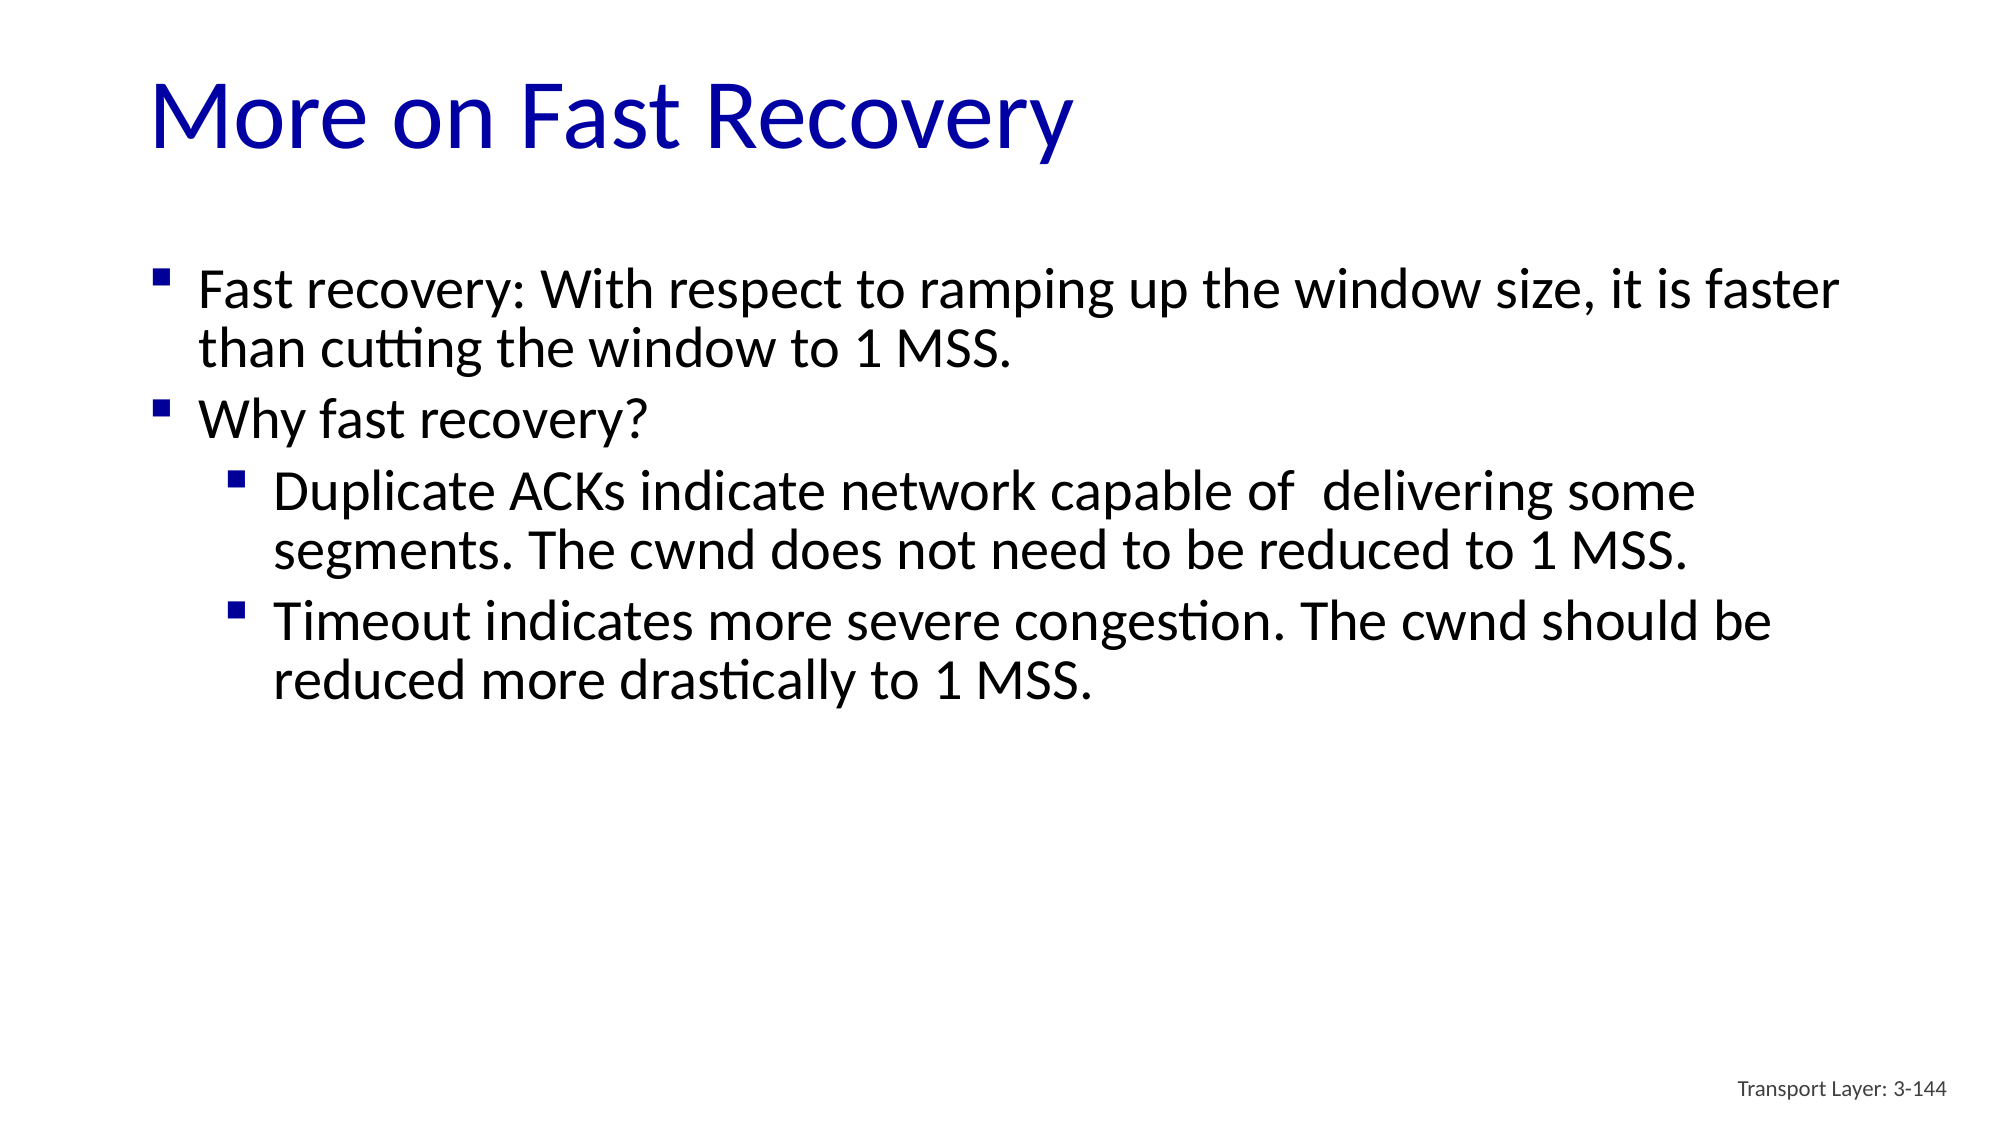

# More on Fast Recovery

Fast recovery: With respect to ramping up the window size, it is faster than cutting the window to 1 MSS.
Why fast recovery?
Duplicate ACKs indicate network capable of  delivering some segments. The cwnd does not need to be reduced to 1 MSS.
Timeout indicates more severe congestion. The cwnd should be reduced more drastically to 1 MSS.

Transport Layer: 3-144